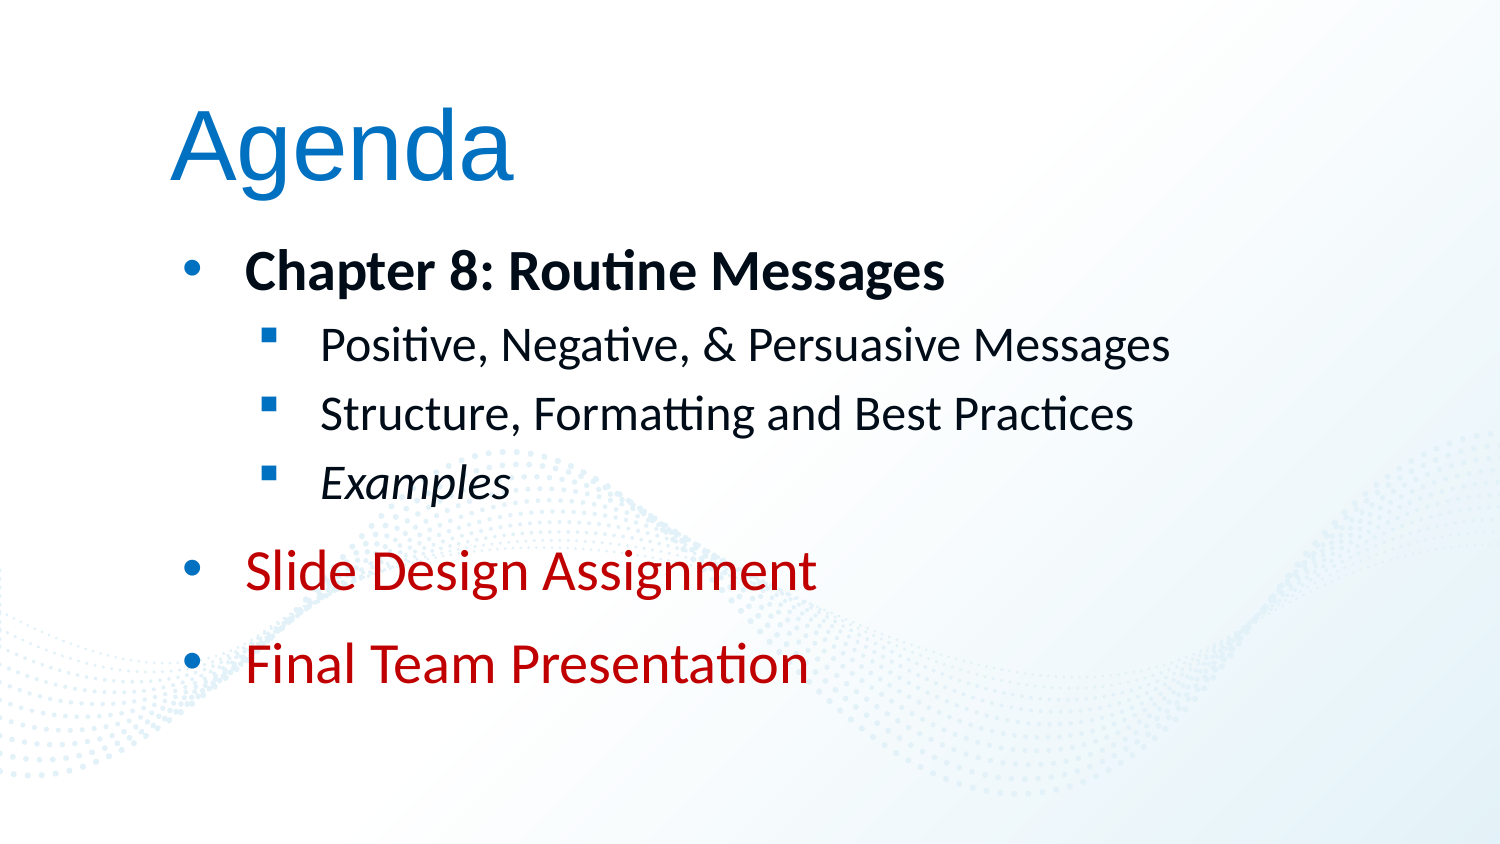

# Agenda
Chapter 8: Routine Messages
Positive, Negative, & Persuasive Messages
Structure, Formatting and Best Practices
Examples
Slide Design Assignment
Final Team Presentation